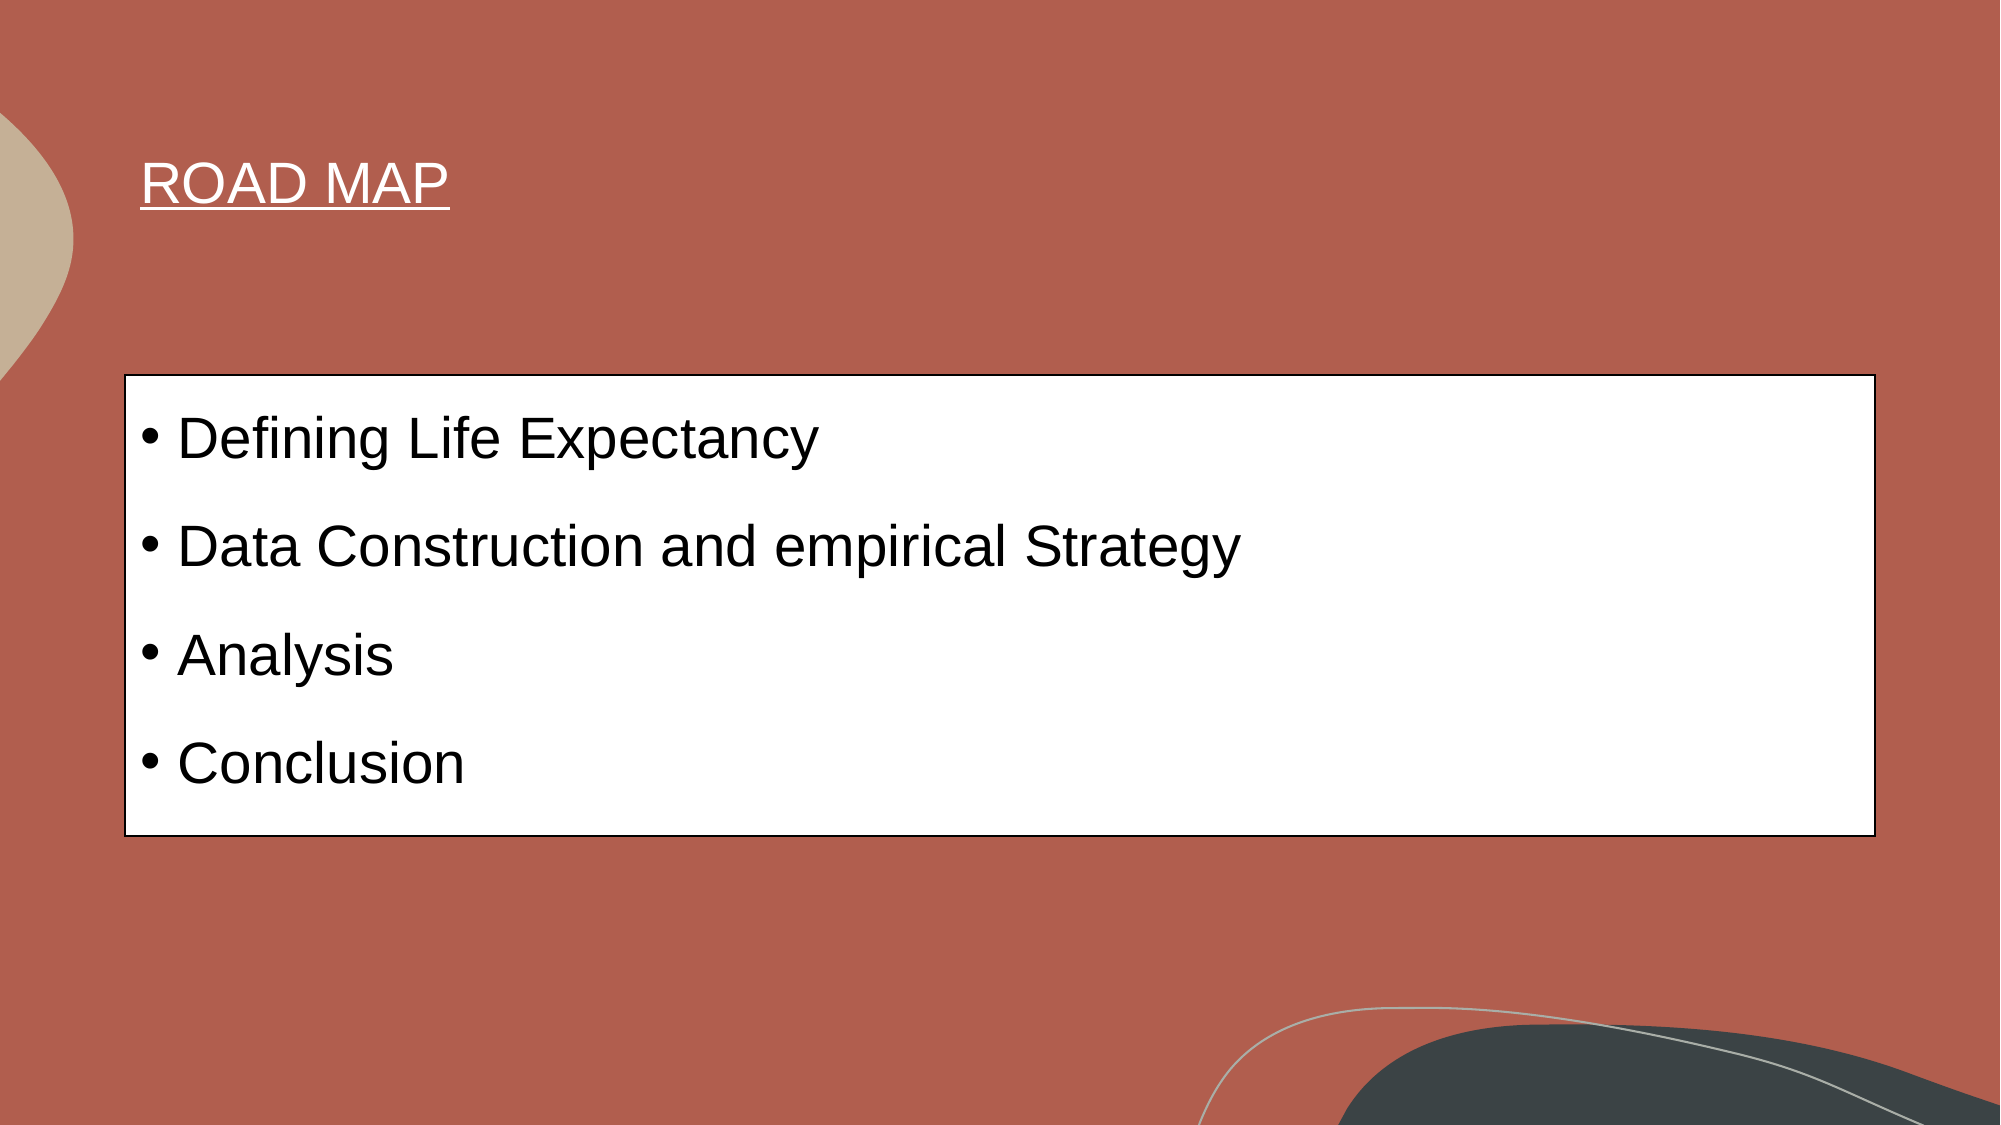

# ROAD MAP
Defining Life Expectancy
Data Construction and empirical Strategy
Analysis
Conclusion